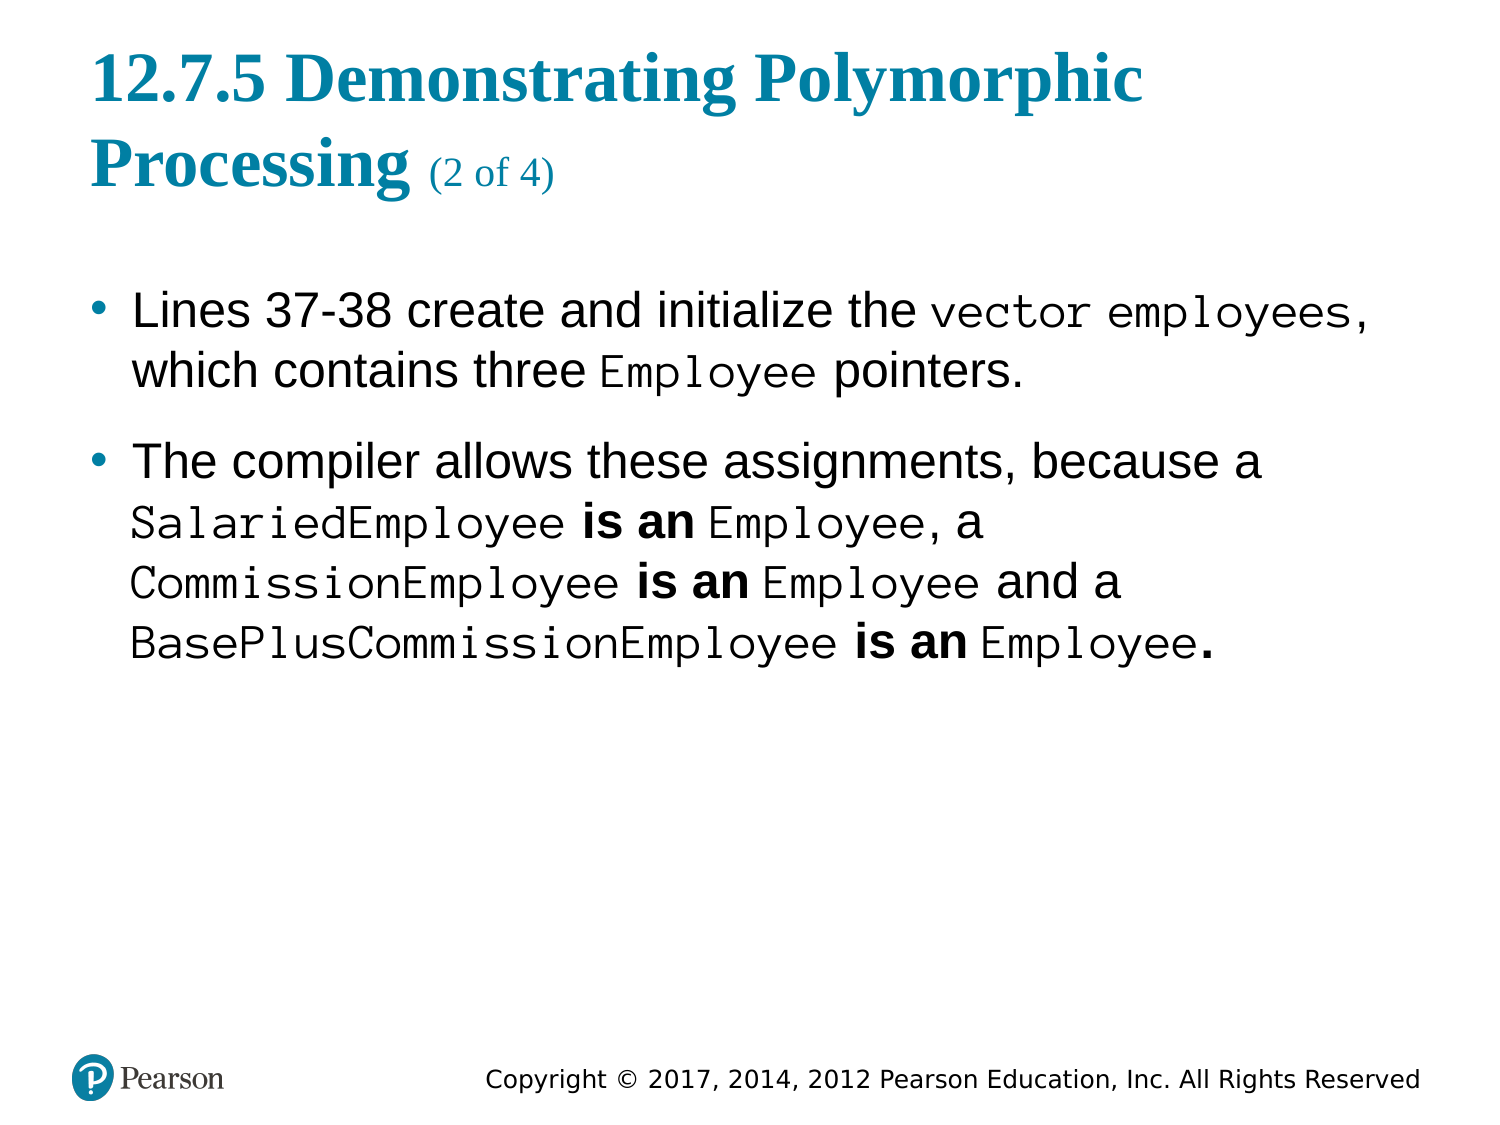

# 12.7.5 Demonstrating Polymorphic Processing (2 of 4)
Lines 37-38 create and initialize the vector employees, which contains three Employee pointers.
The compiler allows these assignments, because a SalariedEmployee is an Employee, a CommissionEmployee is an Employee and a BasePlusCommissionEmployee is an Employee.